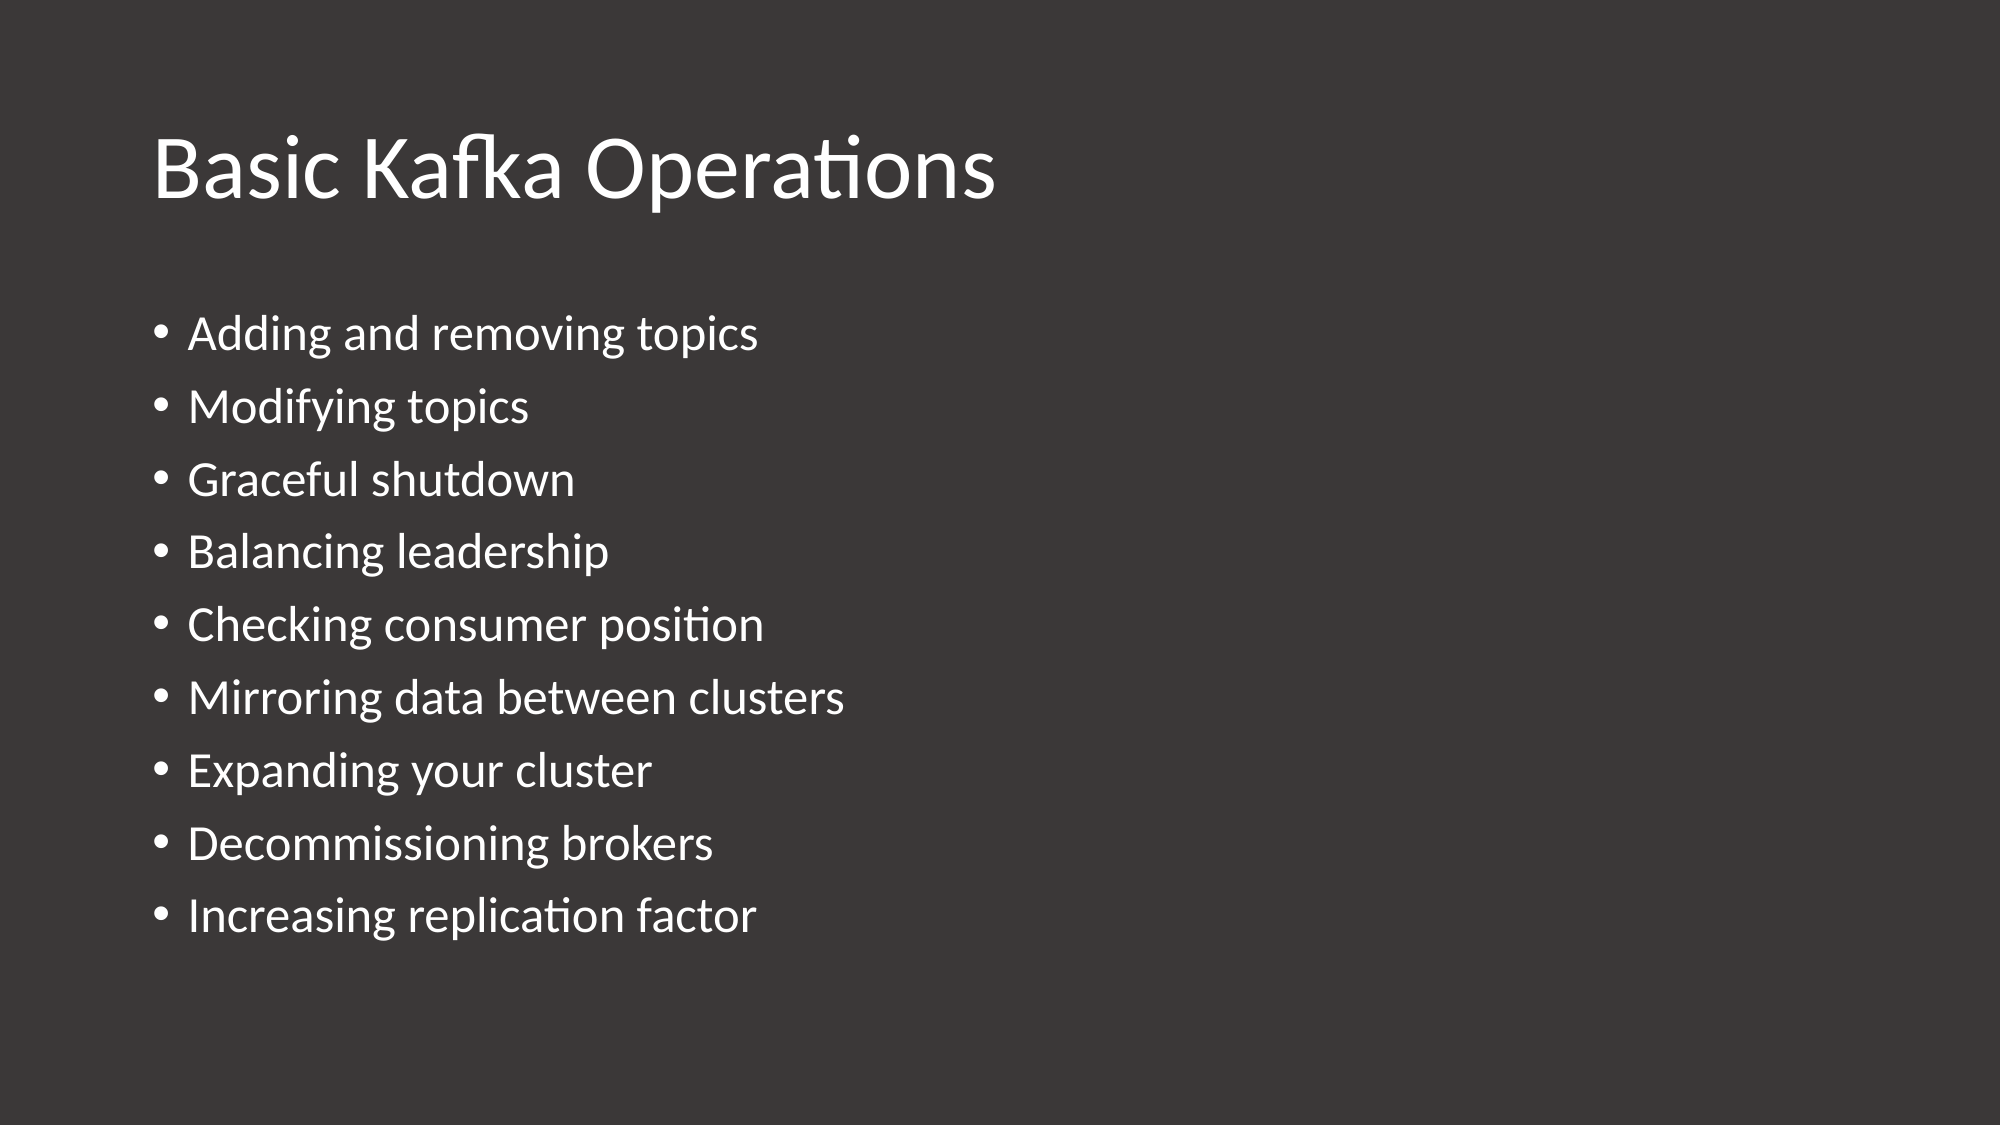

# Basic Kafka Operations
Adding and removing topics
Modifying topics
Graceful shutdown
Balancing leadership
Checking consumer position
Mirroring data between clusters
Expanding your cluster
Decommissioning brokers
Increasing replication factor